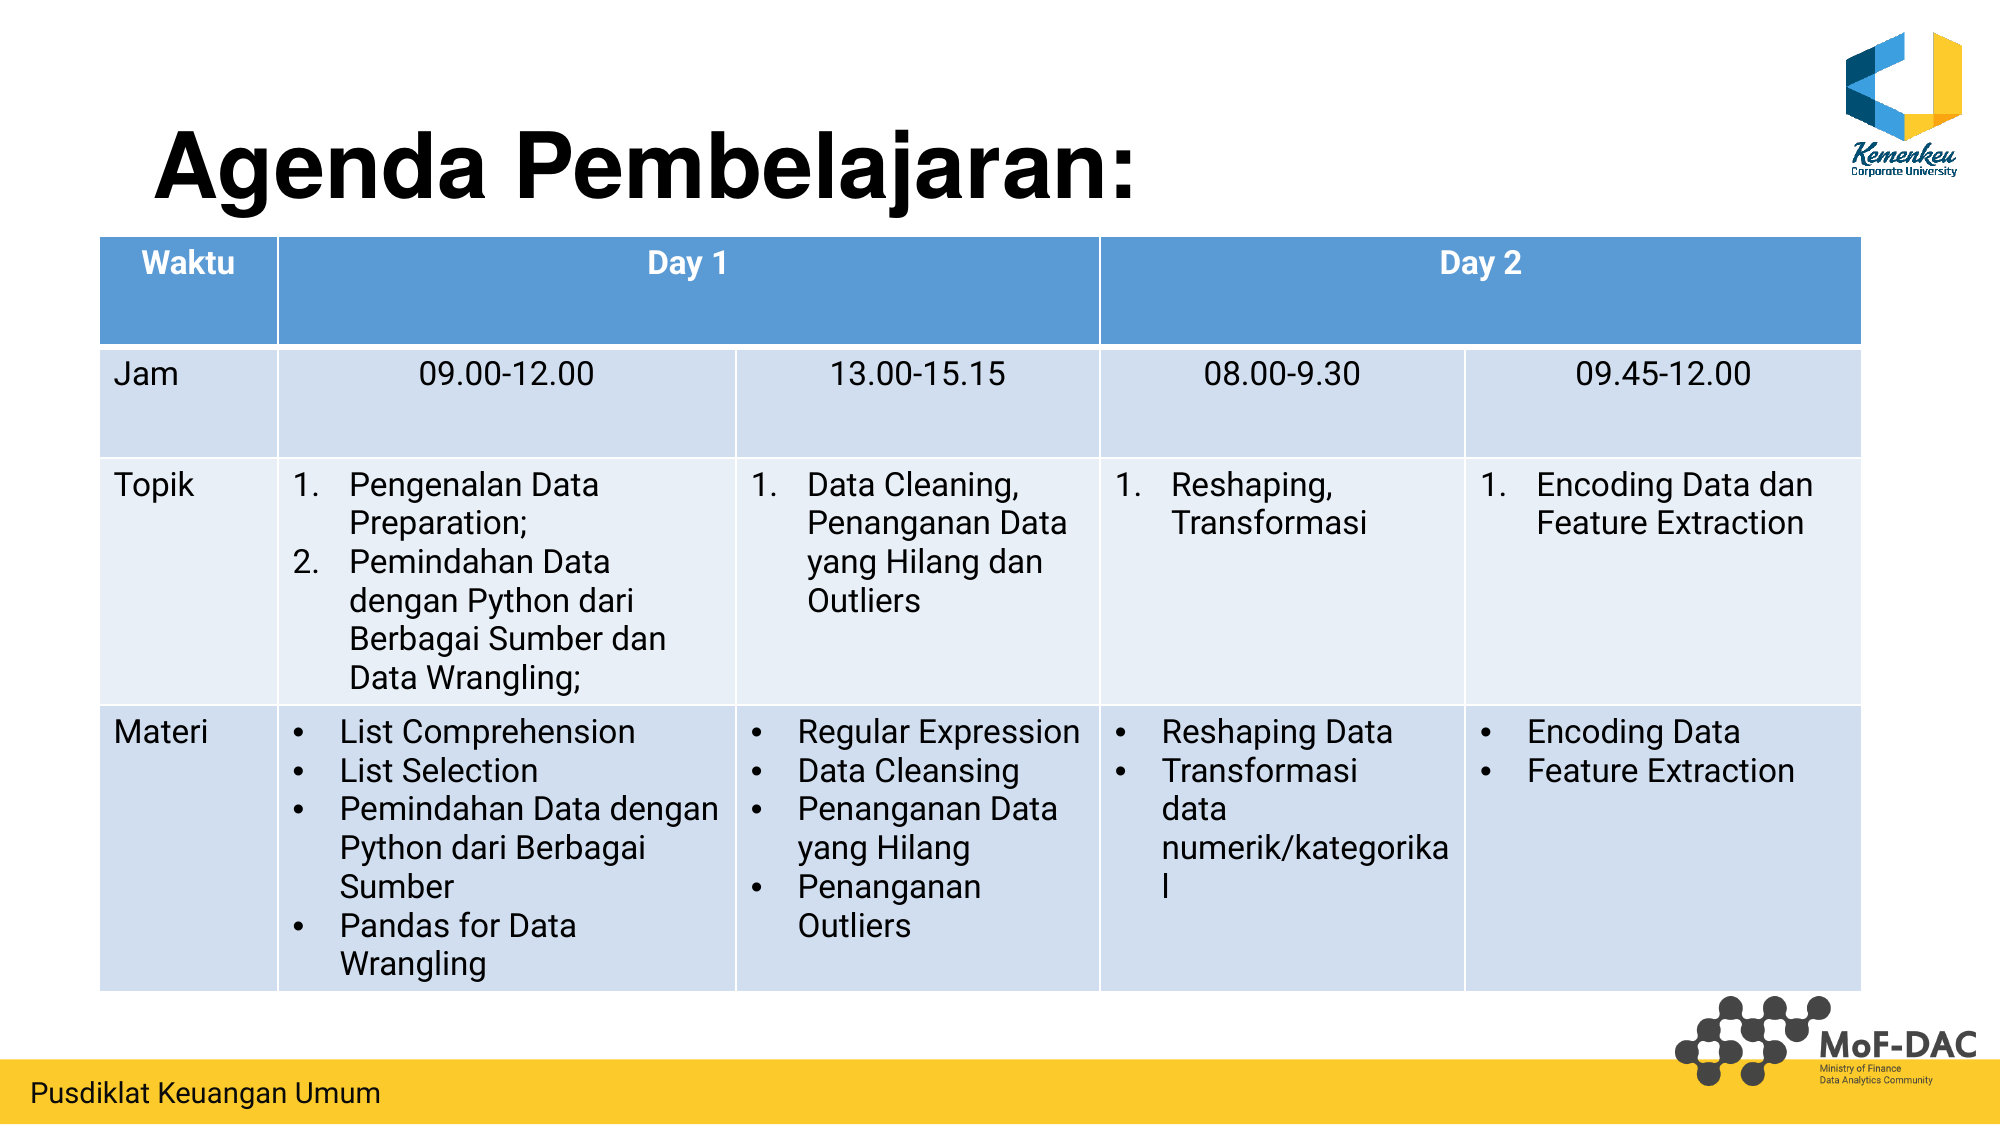

# Agenda Pembelajaran:
| Waktu | Day 1 | Day 2 | Day 2 | Day 4 |
| --- | --- | --- | --- | --- |
| Jam | 09.00-12.00 | 13.00-15.15 | 08.00-9.30 | 09.45-12.00 |
| Topik | Pengenalan Data Preparation; Pemindahan Data dengan Python dari Berbagai Sumber dan Data Wrangling; | Data Cleaning, Penanganan Data yang Hilang dan Outliers | Reshaping, Transformasi | Encoding Data dan Feature Extraction |
| Materi | List Comprehension List Selection Pemindahan Data dengan Python dari Berbagai Sumber Pandas for Data Wrangling | Regular Expression Data Cleansing Penanganan Data yang Hilang Penanganan Outliers | Reshaping Data Transformasi data numerik/kategorikal | Encoding Data Feature Extraction |